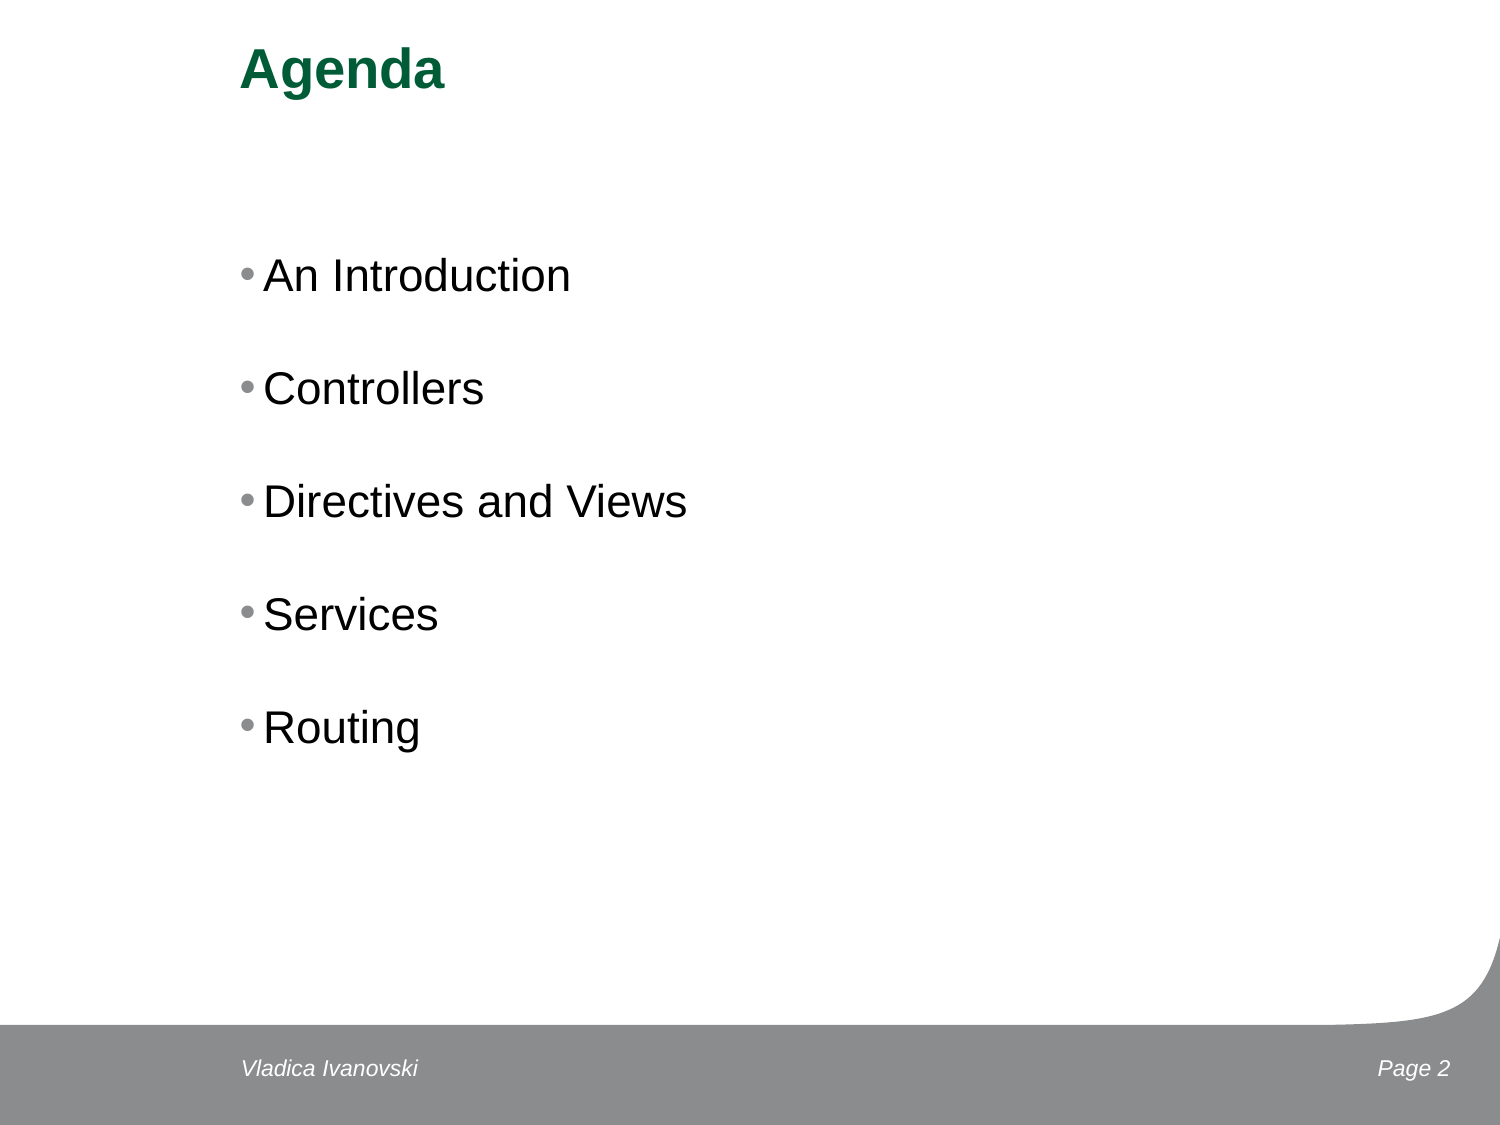

# Agenda
An Introduction

Controllers

Directives and Views

Services

Routing

Vladica Ivanovski
 Page 2